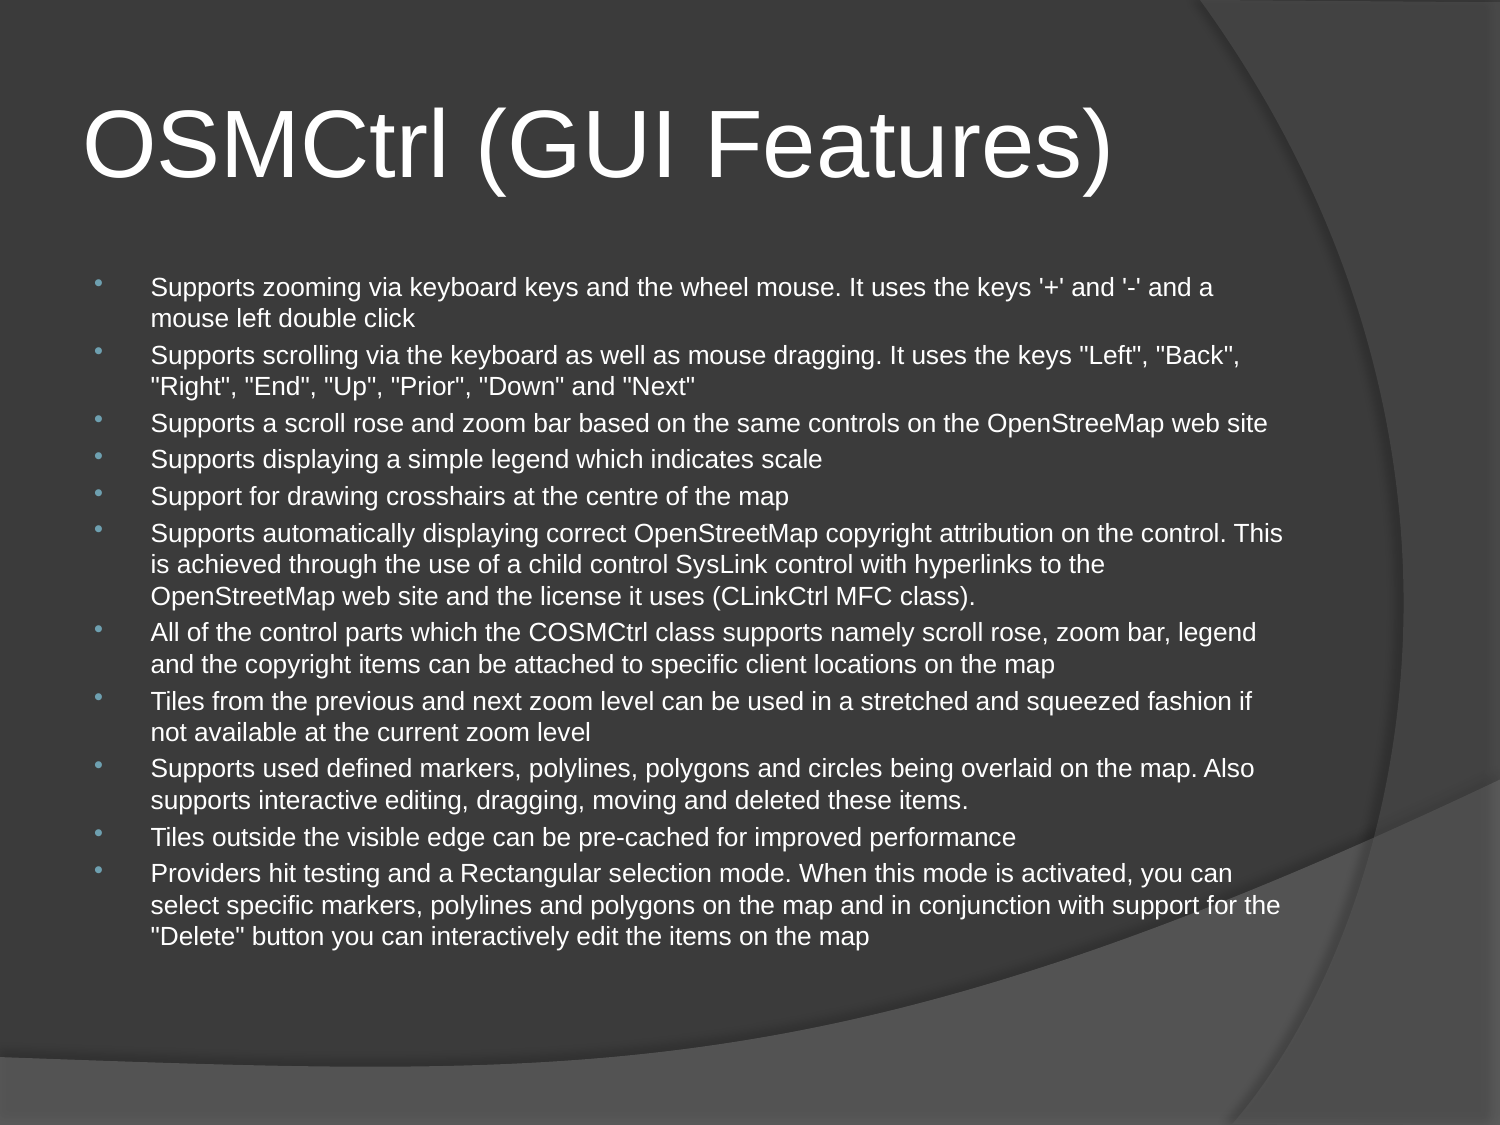

# OSMCtrl (GUI Features)
Supports zooming via keyboard keys and the wheel mouse. It uses the keys '+' and '-' and a mouse left double click
Supports scrolling via the keyboard as well as mouse dragging. It uses the keys "Left", "Back", "Right", "End", "Up", "Prior", "Down" and "Next"
Supports a scroll rose and zoom bar based on the same controls on the OpenStreeMap web site
Supports displaying a simple legend which indicates scale
Support for drawing crosshairs at the centre of the map
Supports automatically displaying correct OpenStreetMap copyright attribution on the control. This is achieved through the use of a child control SysLink control with hyperlinks to the OpenStreetMap web site and the license it uses (CLinkCtrl MFC class).
All of the control parts which the COSMCtrl class supports namely scroll rose, zoom bar, legend and the copyright items can be attached to specific client locations on the map
Tiles from the previous and next zoom level can be used in a stretched and squeezed fashion if not available at the current zoom level
Supports used defined markers, polylines, polygons and circles being overlaid on the map. Also supports interactive editing, dragging, moving and deleted these items.
Tiles outside the visible edge can be pre-cached for improved performance
Providers hit testing and a Rectangular selection mode. When this mode is activated, you can select specific markers, polylines and polygons on the map and in conjunction with support for the "Delete" button you can interactively edit the items on the map